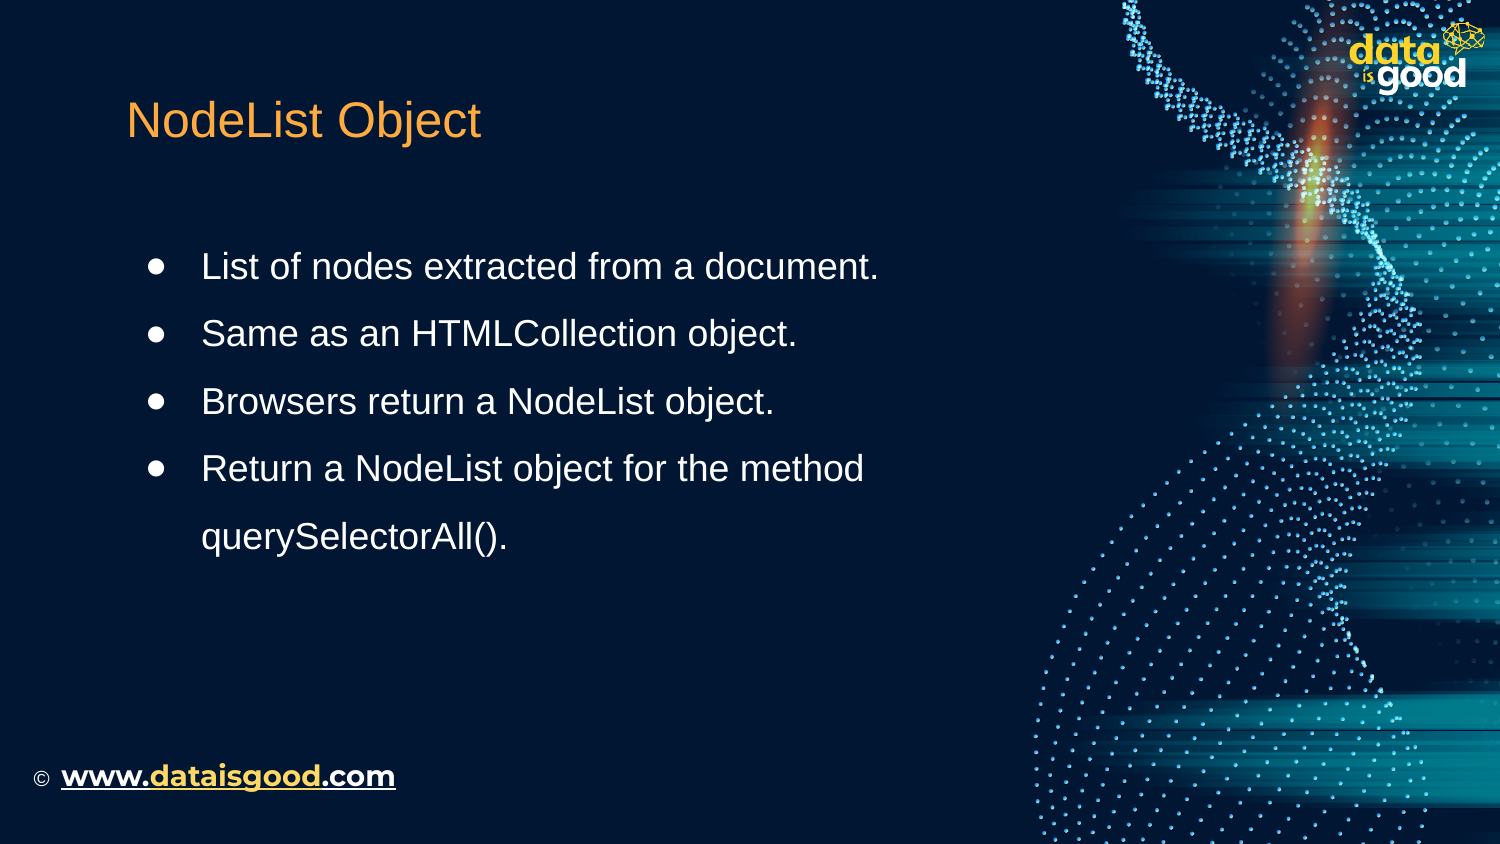

# NodeList Object
List of nodes extracted from a document.
Same as an HTMLCollection object.
Browsers return a NodeList object.
Return a NodeList object for the method querySelectorAll().